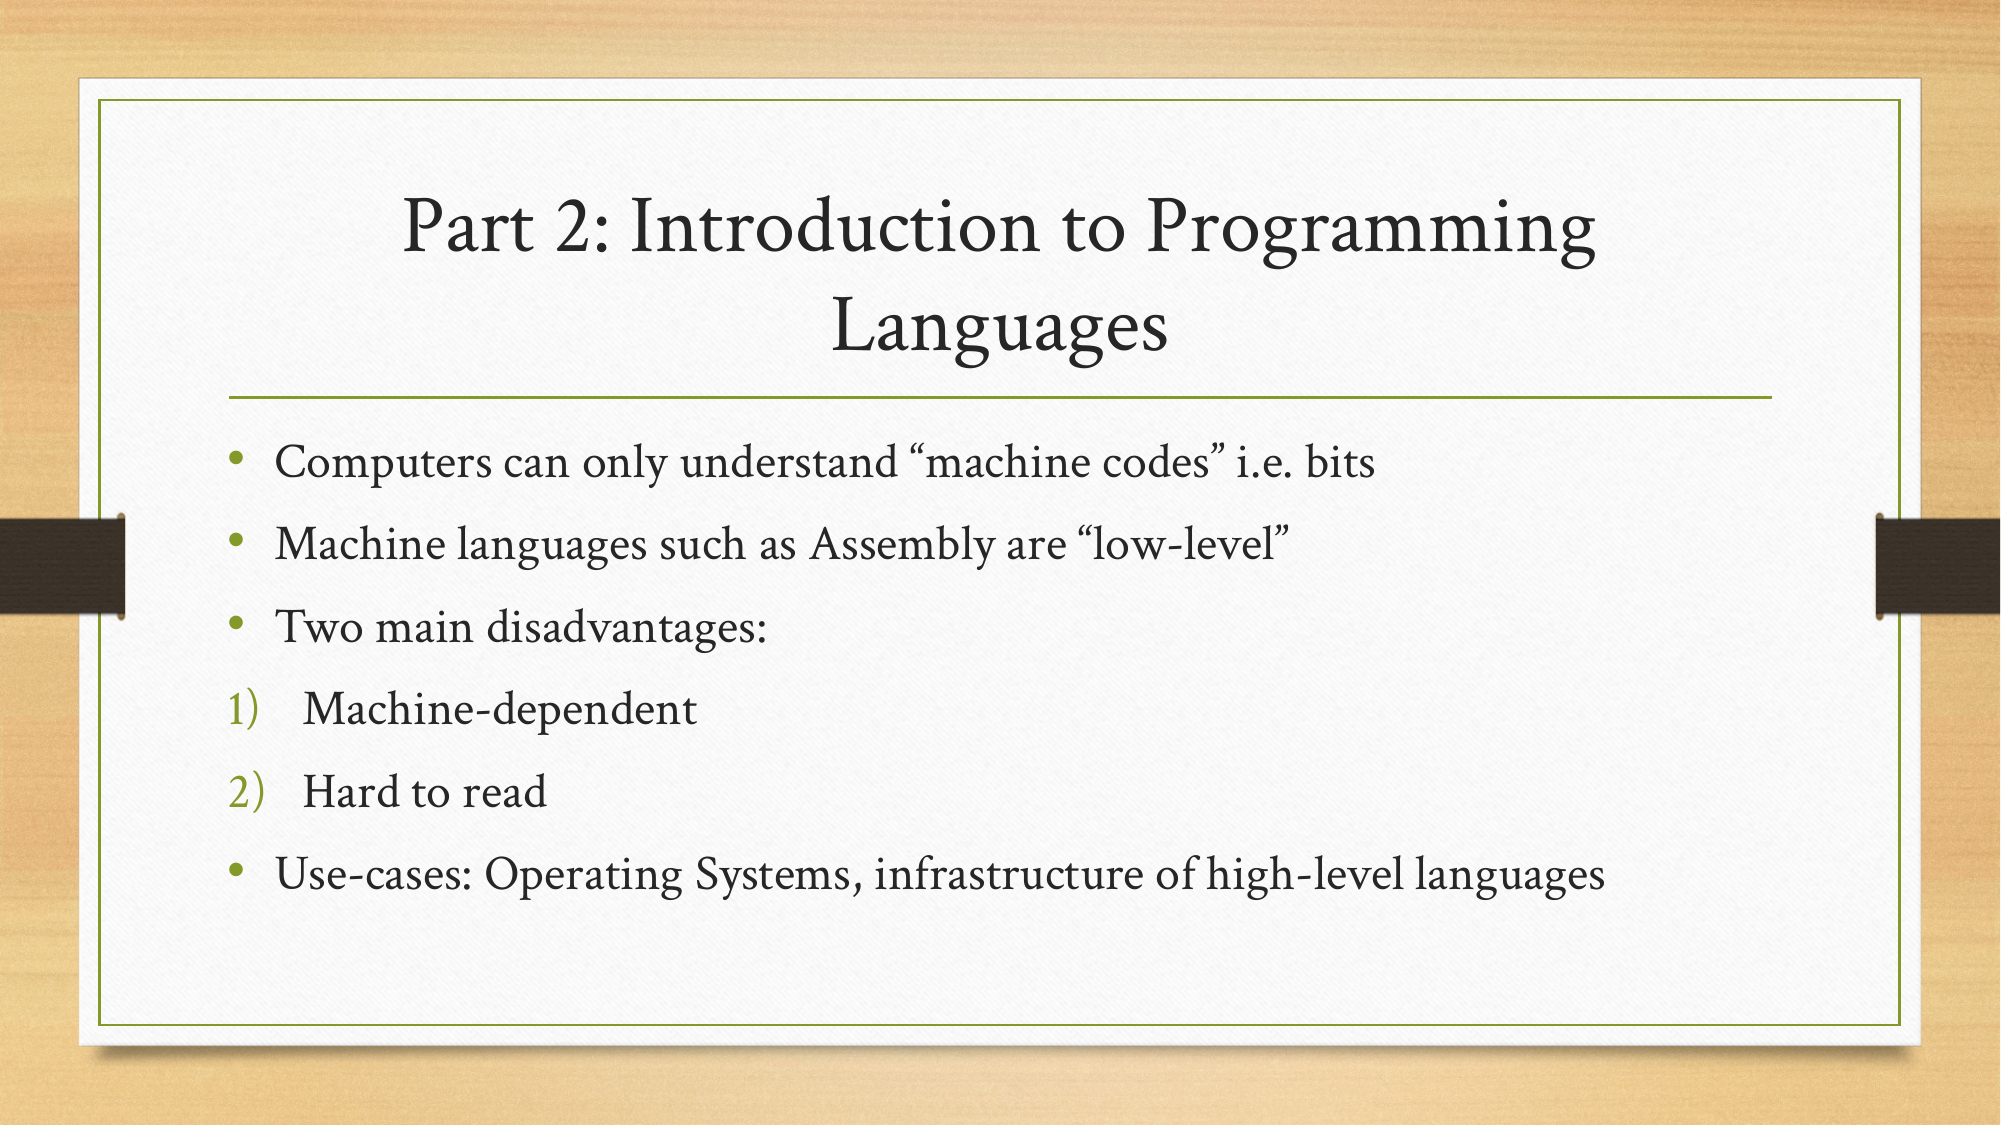

# Part 2: Introduction to Programming Languages
Computers can only understand “machine codes” i.e. bits
Machine languages such as Assembly are “low-level”
Two main disadvantages:
Machine-dependent
Hard to read
Use-cases: Operating Systems, infrastructure of high-level languages